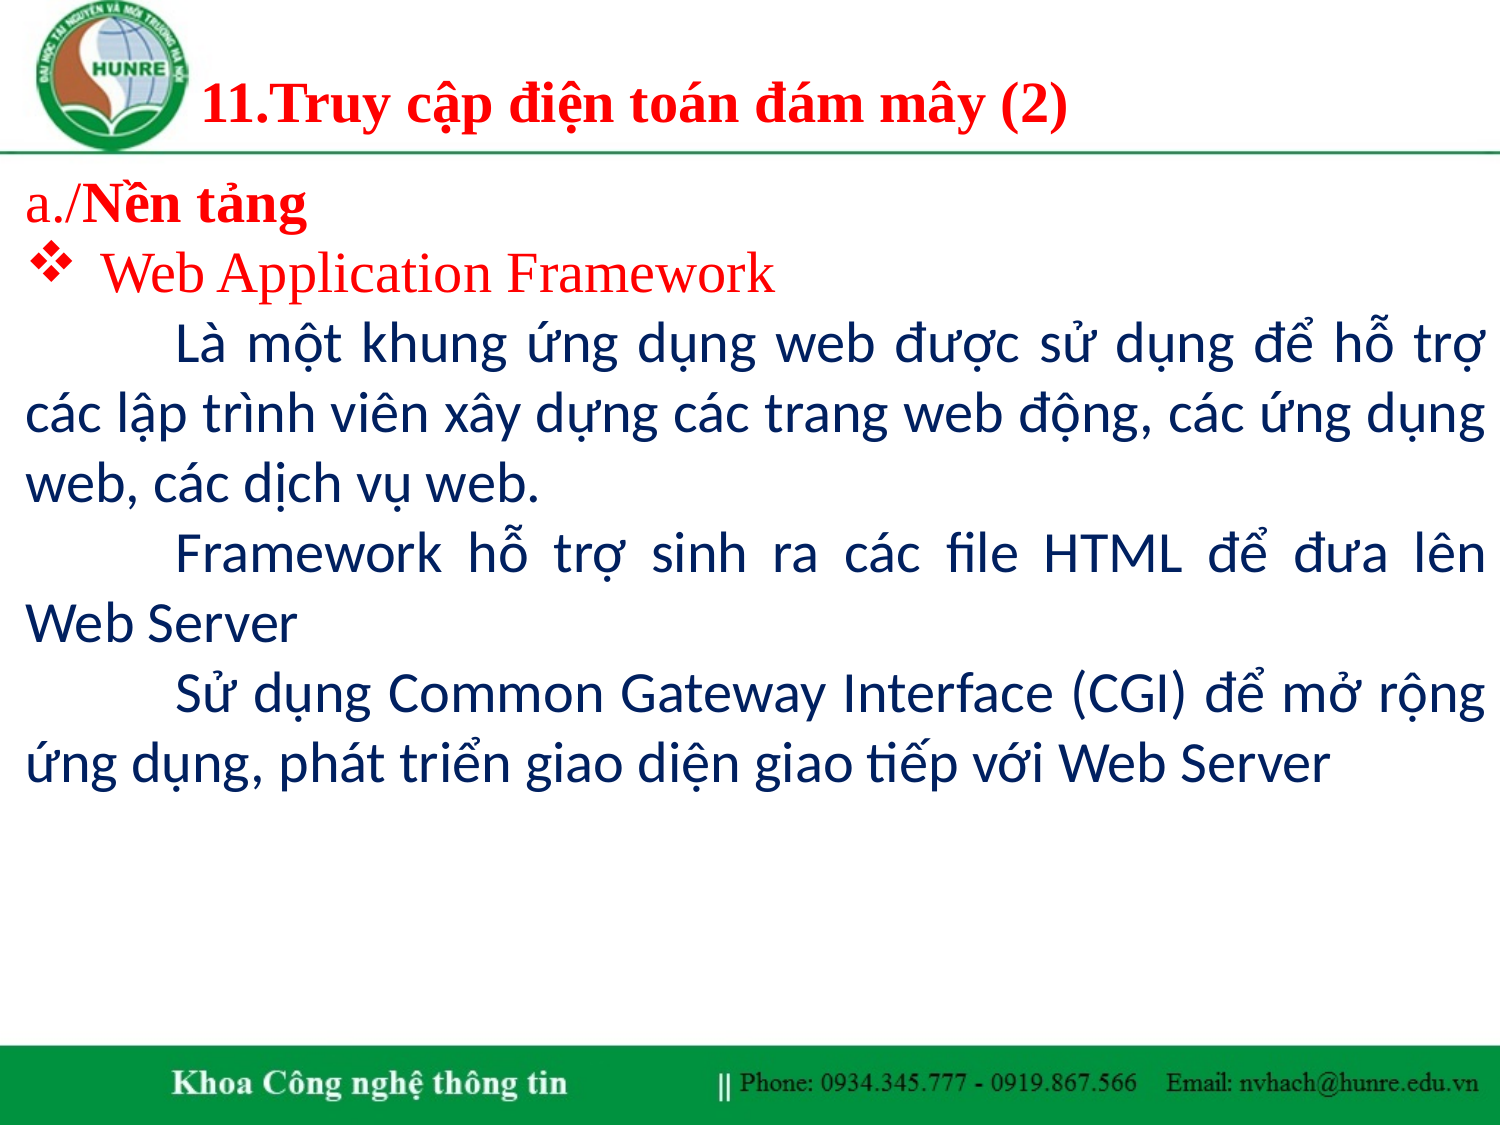

# 11.Truy cập điện toán đám mây (2)
a./Nền tảng
Web Application Framework
	Là một khung ứng dụng web được sử dụng để hỗ trợ các lập trình viên xây dựng các trang web động, các ứng dụng web, các dịch vụ web.
	Framework hỗ trợ sinh ra các file HTML để đưa lên Web Server
	Sử dụng Common Gateway Interface (CGI) để mở rộng ứng dụng, phát triển giao diện giao tiếp với Web Server